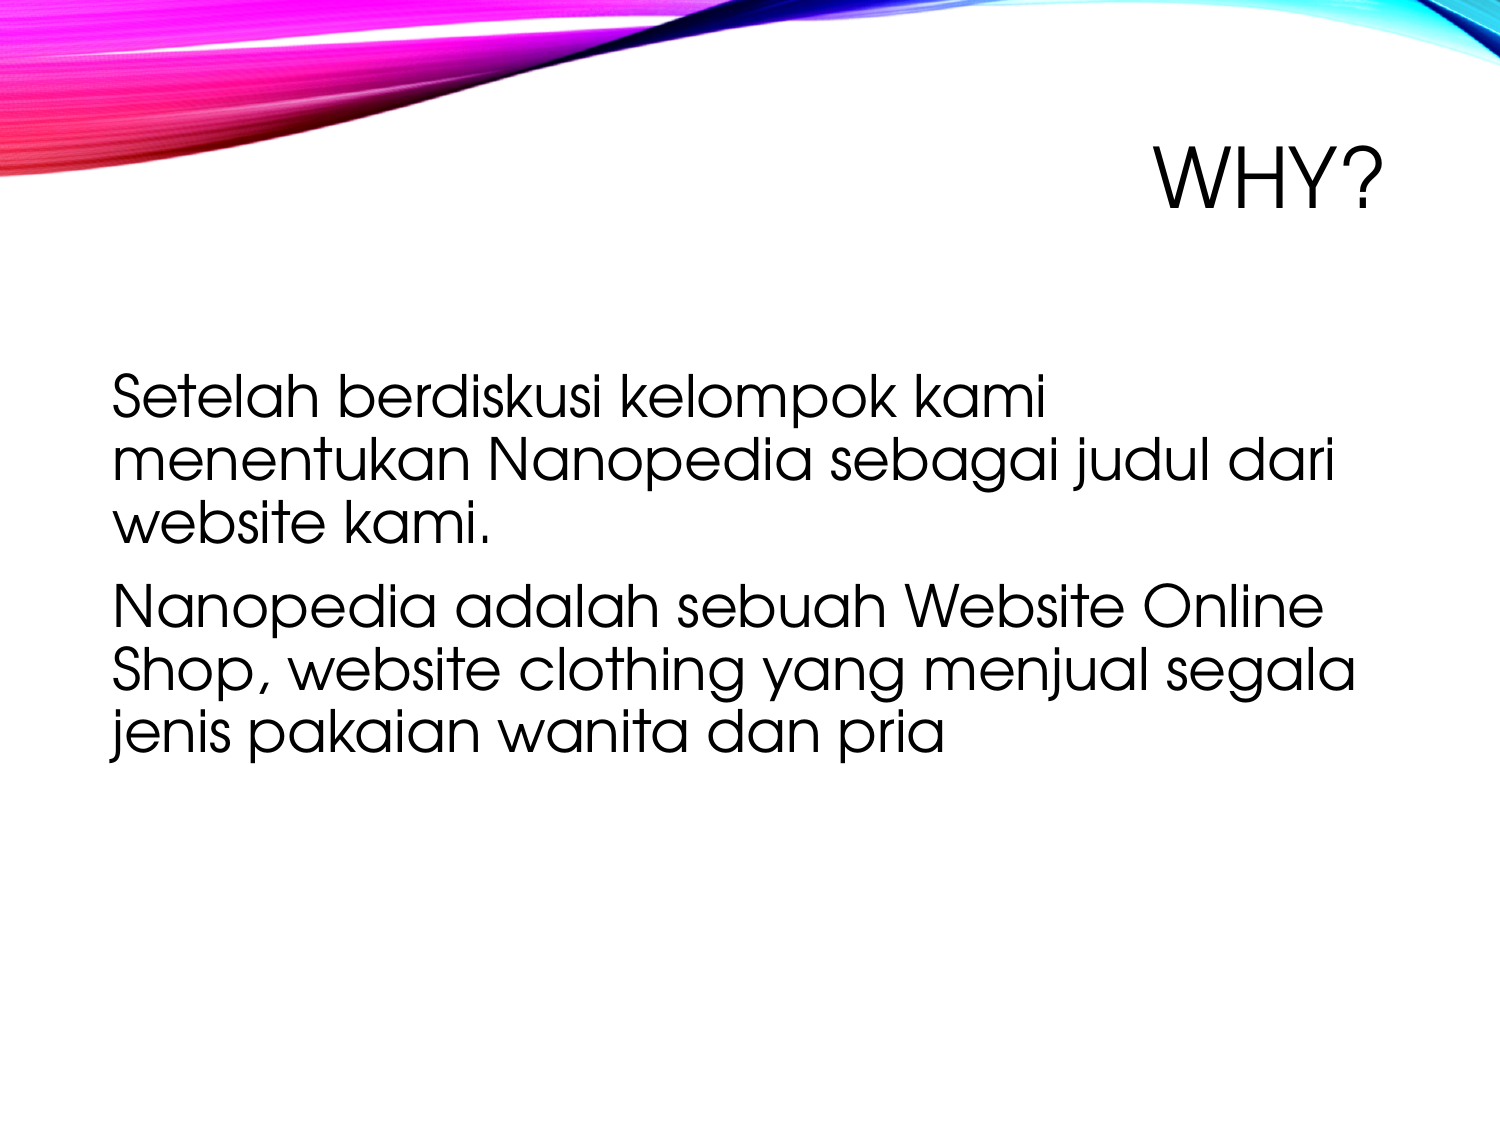

# WHY?
Setelah berdiskusi kelompok kami menentukan Nanopedia sebagai judul dari website kami.
Nanopedia adalah sebuah Website Online Shop, website clothing yang menjual segala jenis pakaian wanita dan pria